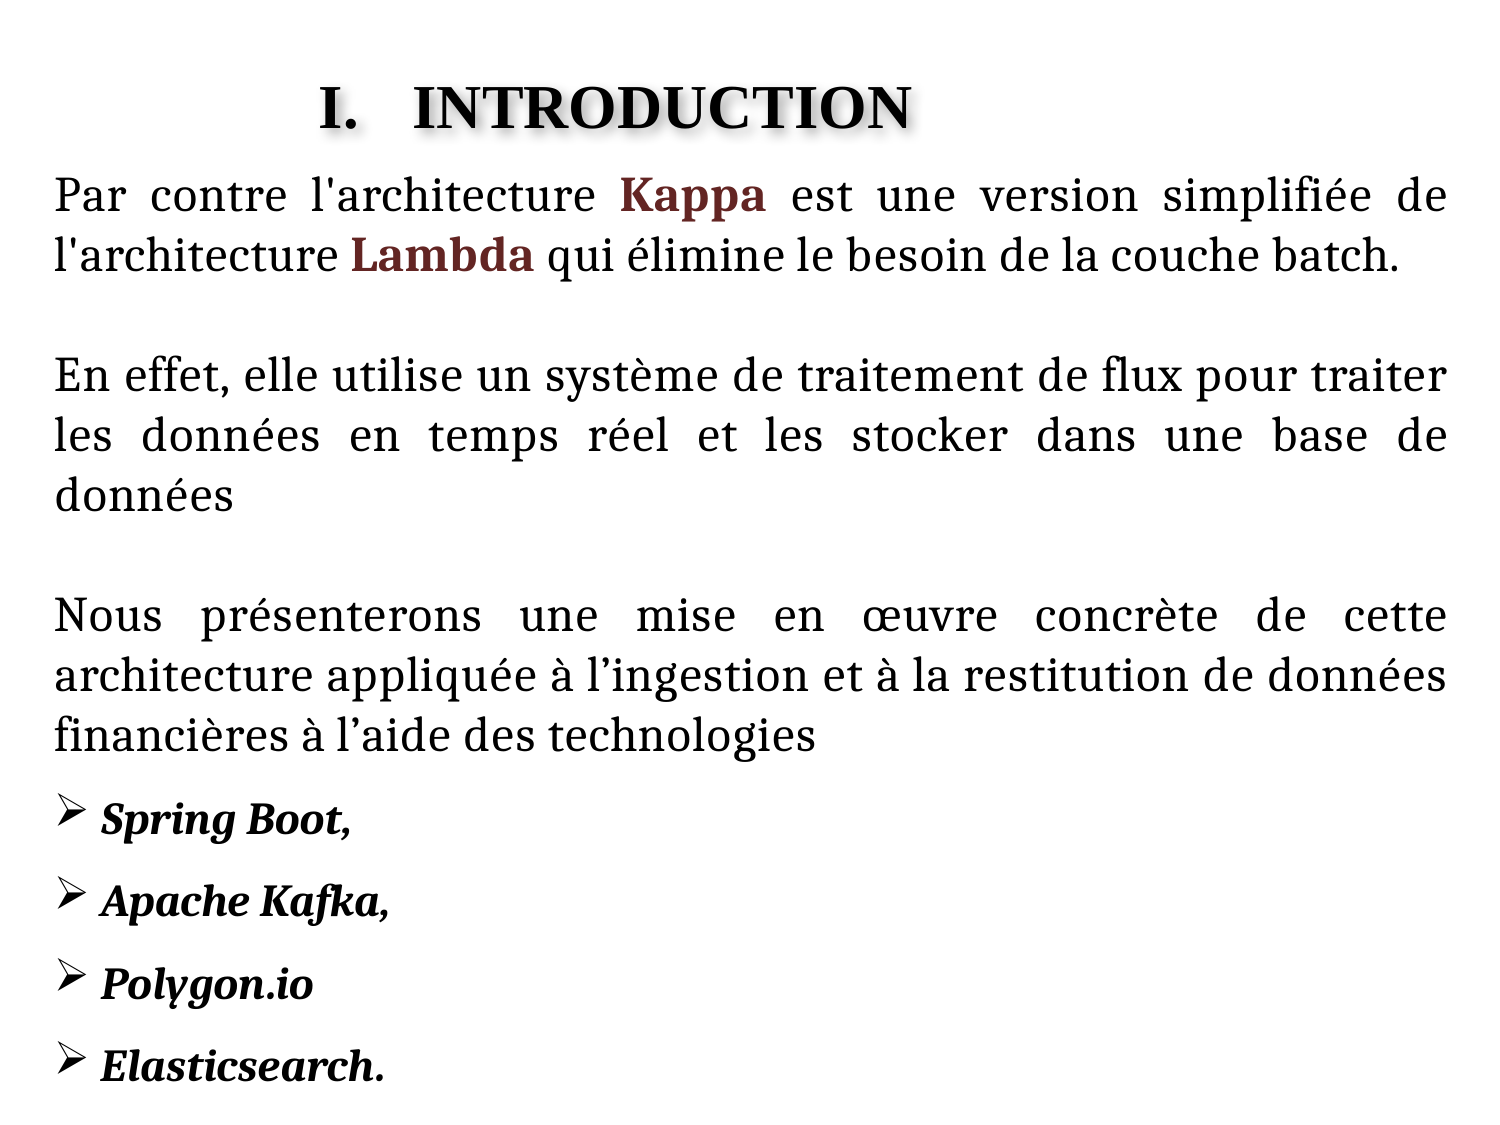

INTRODUCTION
Par contre l'architecture Kappa est une version simplifiée de l'architecture Lambda qui élimine le besoin de la couche batch.

En effet, elle utilise un système de traitement de flux pour traiter les données en temps réel et les stocker dans une base de données

Nous présenterons une mise en œuvre concrète de cette architecture appliquée à l’ingestion et à la restitution de données financières à l’aide des technologies
Spring Boot,
Apache Kafka,
Polygon.io
Elasticsearch.